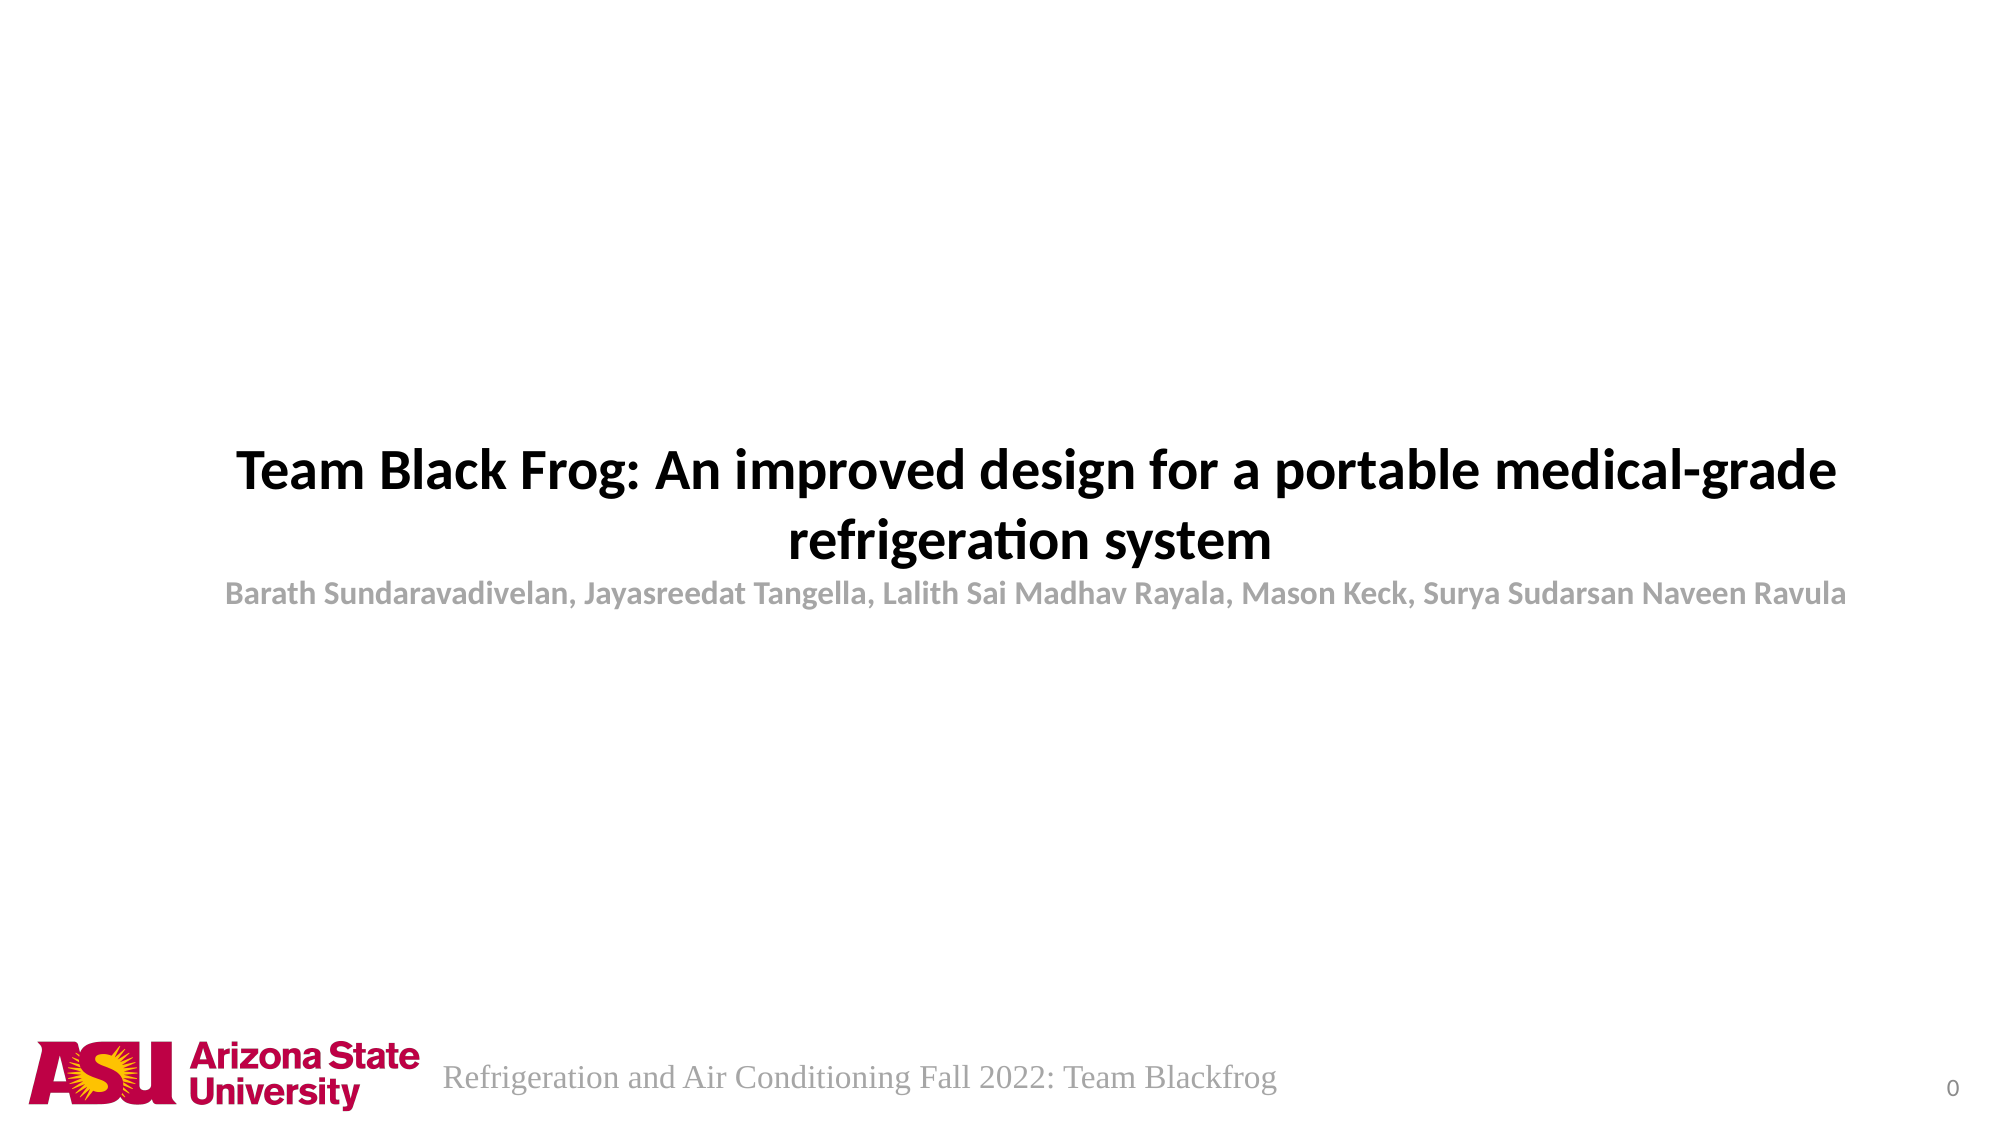

Team Black Frog: An improved design for a portable medical-grade refrigeration system
Barath Sundaravadivelan, Jayasreedat Tangella, Lalith Sai Madhav Rayala, Mason Keck, Surya Sudarsan Naveen Ravula
0